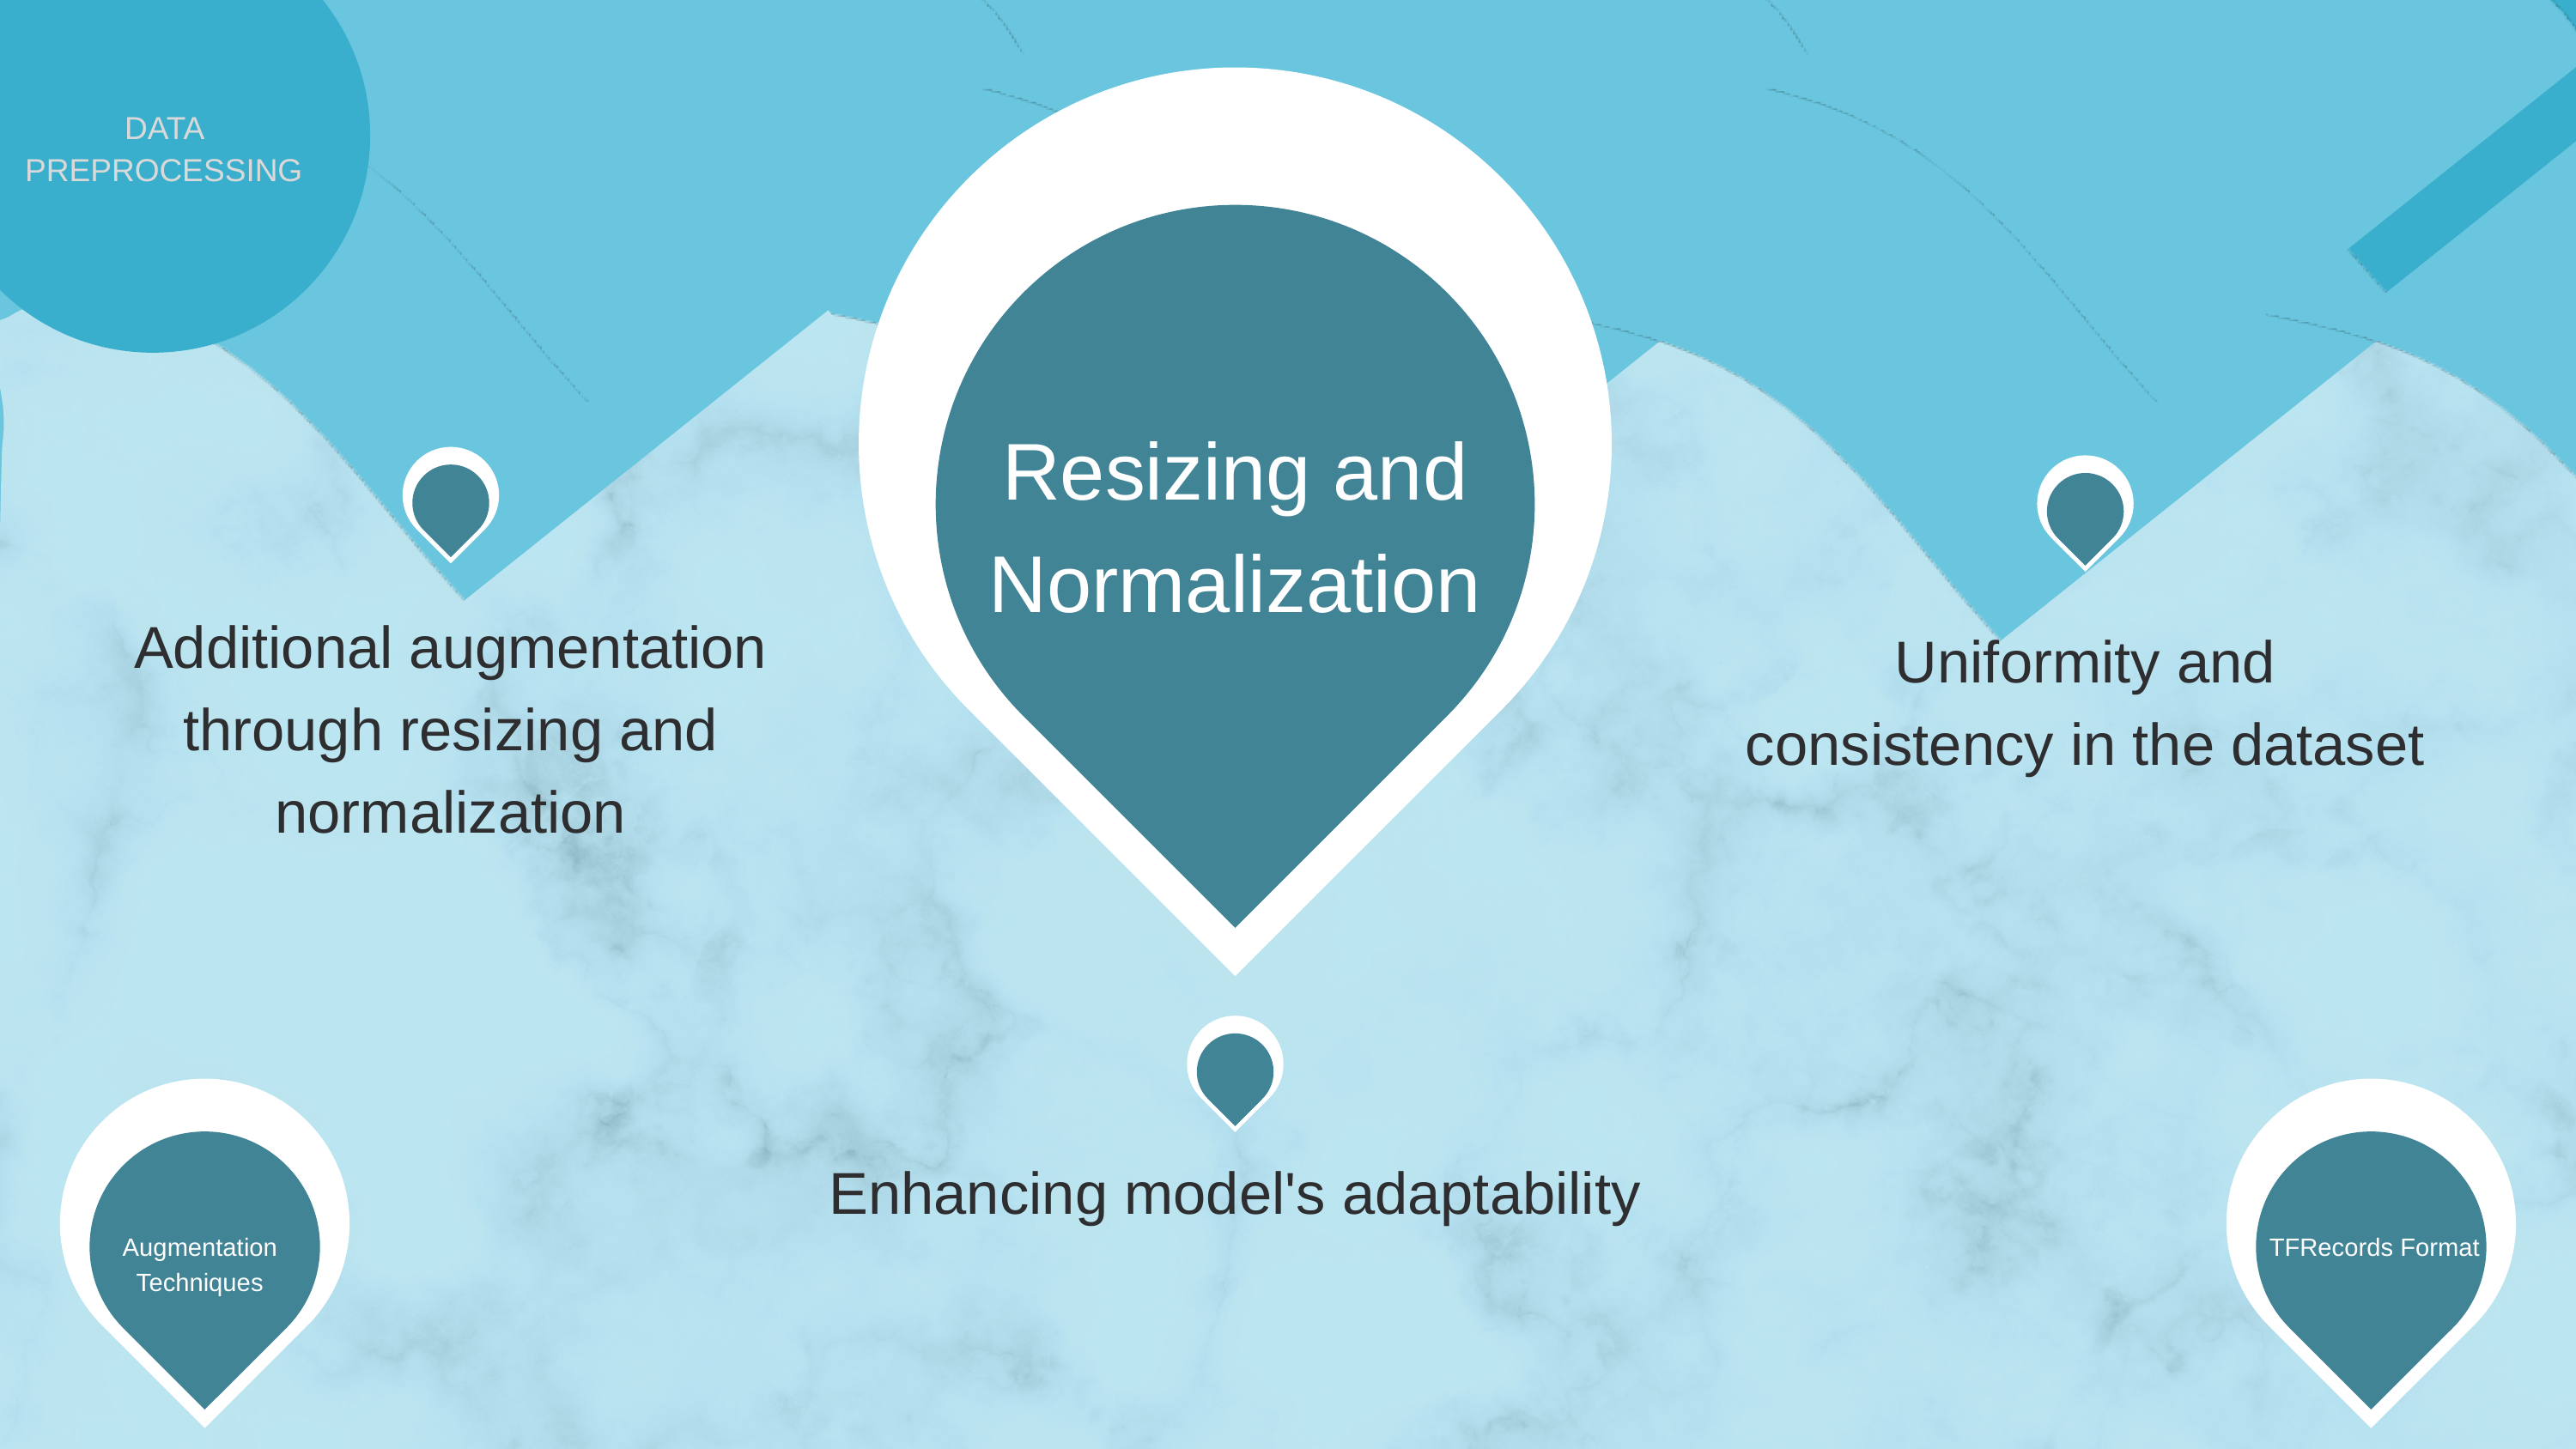

Resizing and Normalization

DATA PREPROCESSING

Additional augmentation through resizing and normalization

Uniformity and consistency in the dataset

Augmentation Techniques

 TFRecords Format
Enhancing model's adaptability